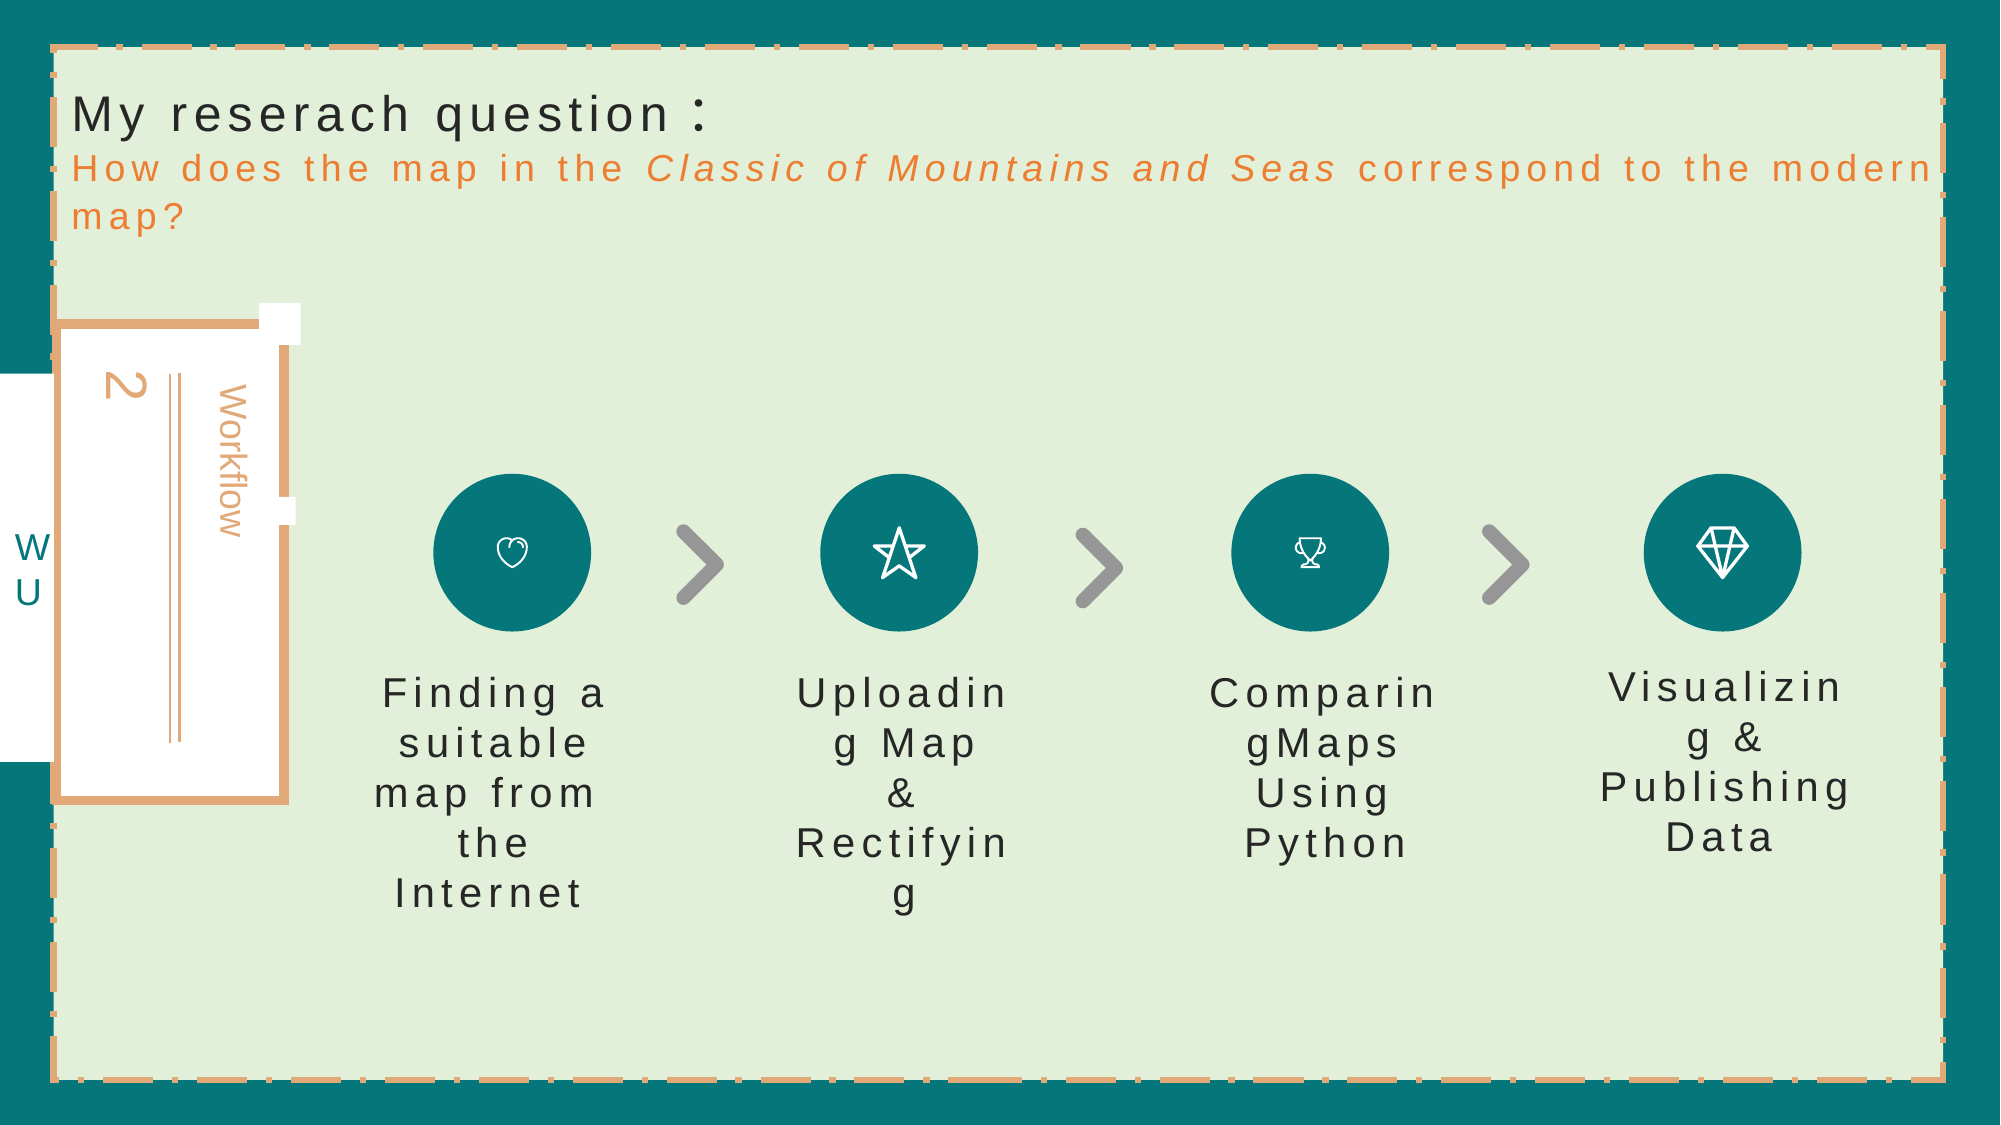

My reserach question：
How does the map in the Classic of Mountains and Seas correspond to the modern map?

2
Workflow
WU

Visualizing & Publishing Data
Finding a suitable map from  the Internet
Uploading Map
& Rectifying
ComparingMaps Using Python